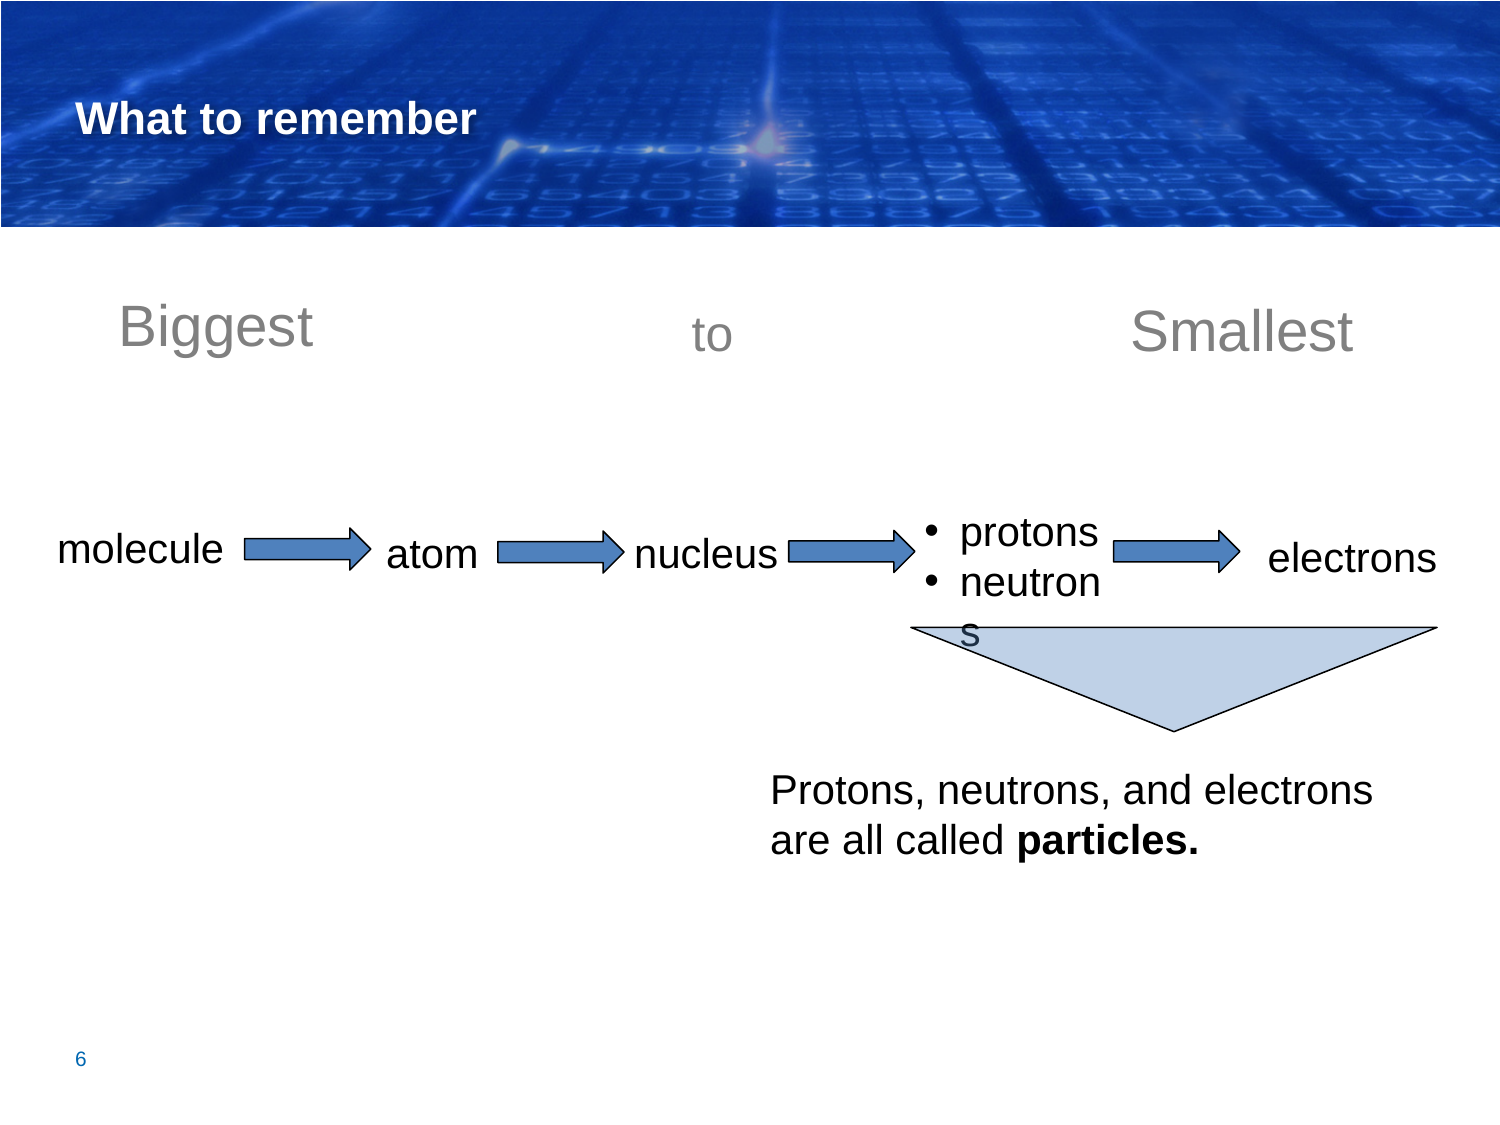

# What to remember
Smallest
Biggest

to
protons
neutrons
molecule
atom
nucleus
electrons

Protons, neutrons, and electrons  are all called particles.
6